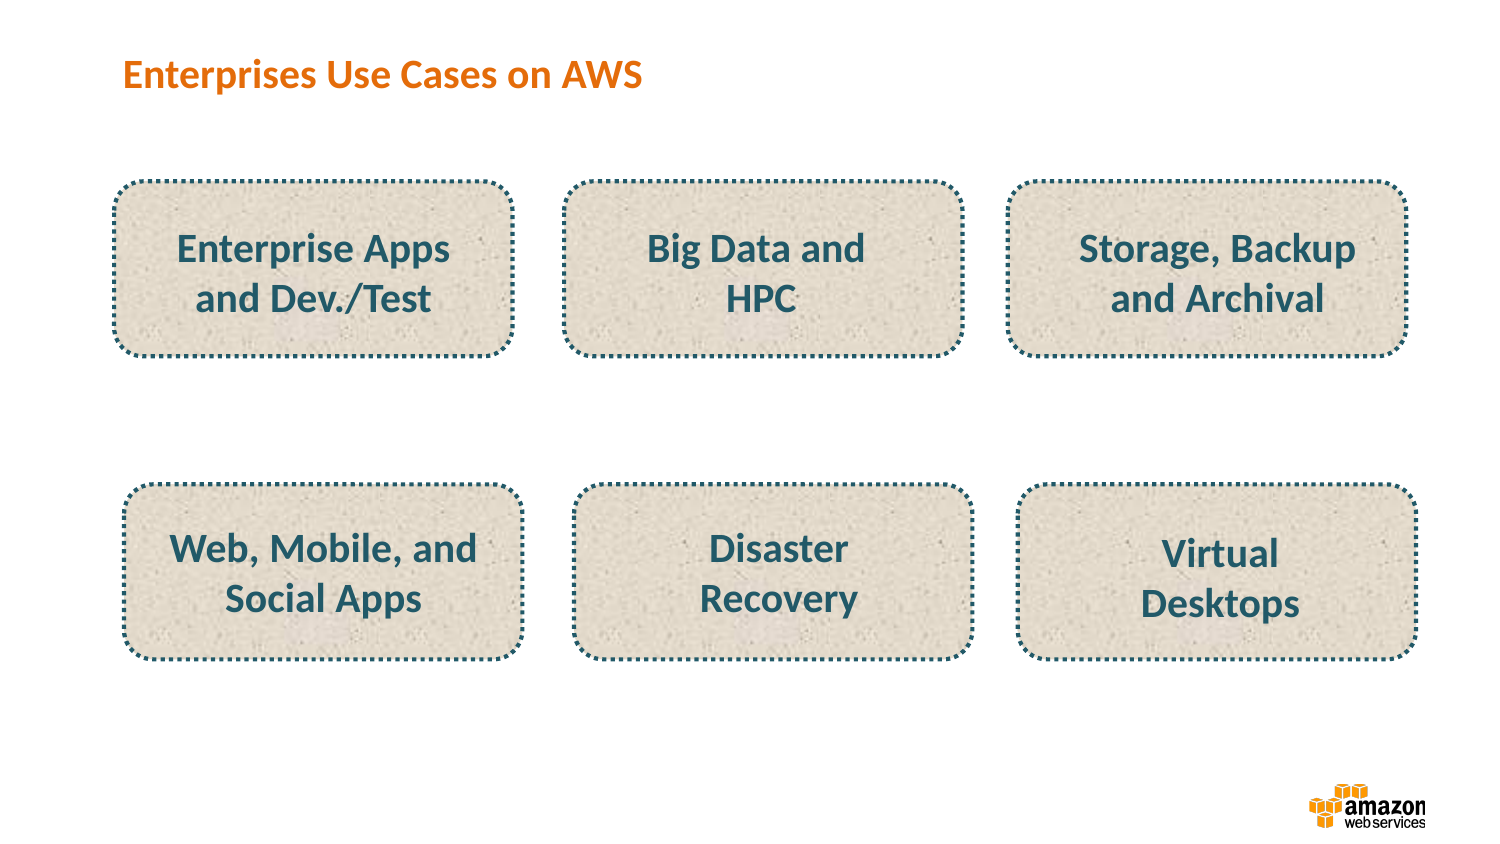

# Enterprises Use Cases on AWS

Enterprise Apps and Dev./Test
Big Data and
HPC
Storage, Backup and Archival

Web, Mobile, and Social Apps
Disaster Recovery
Virtual Desktops